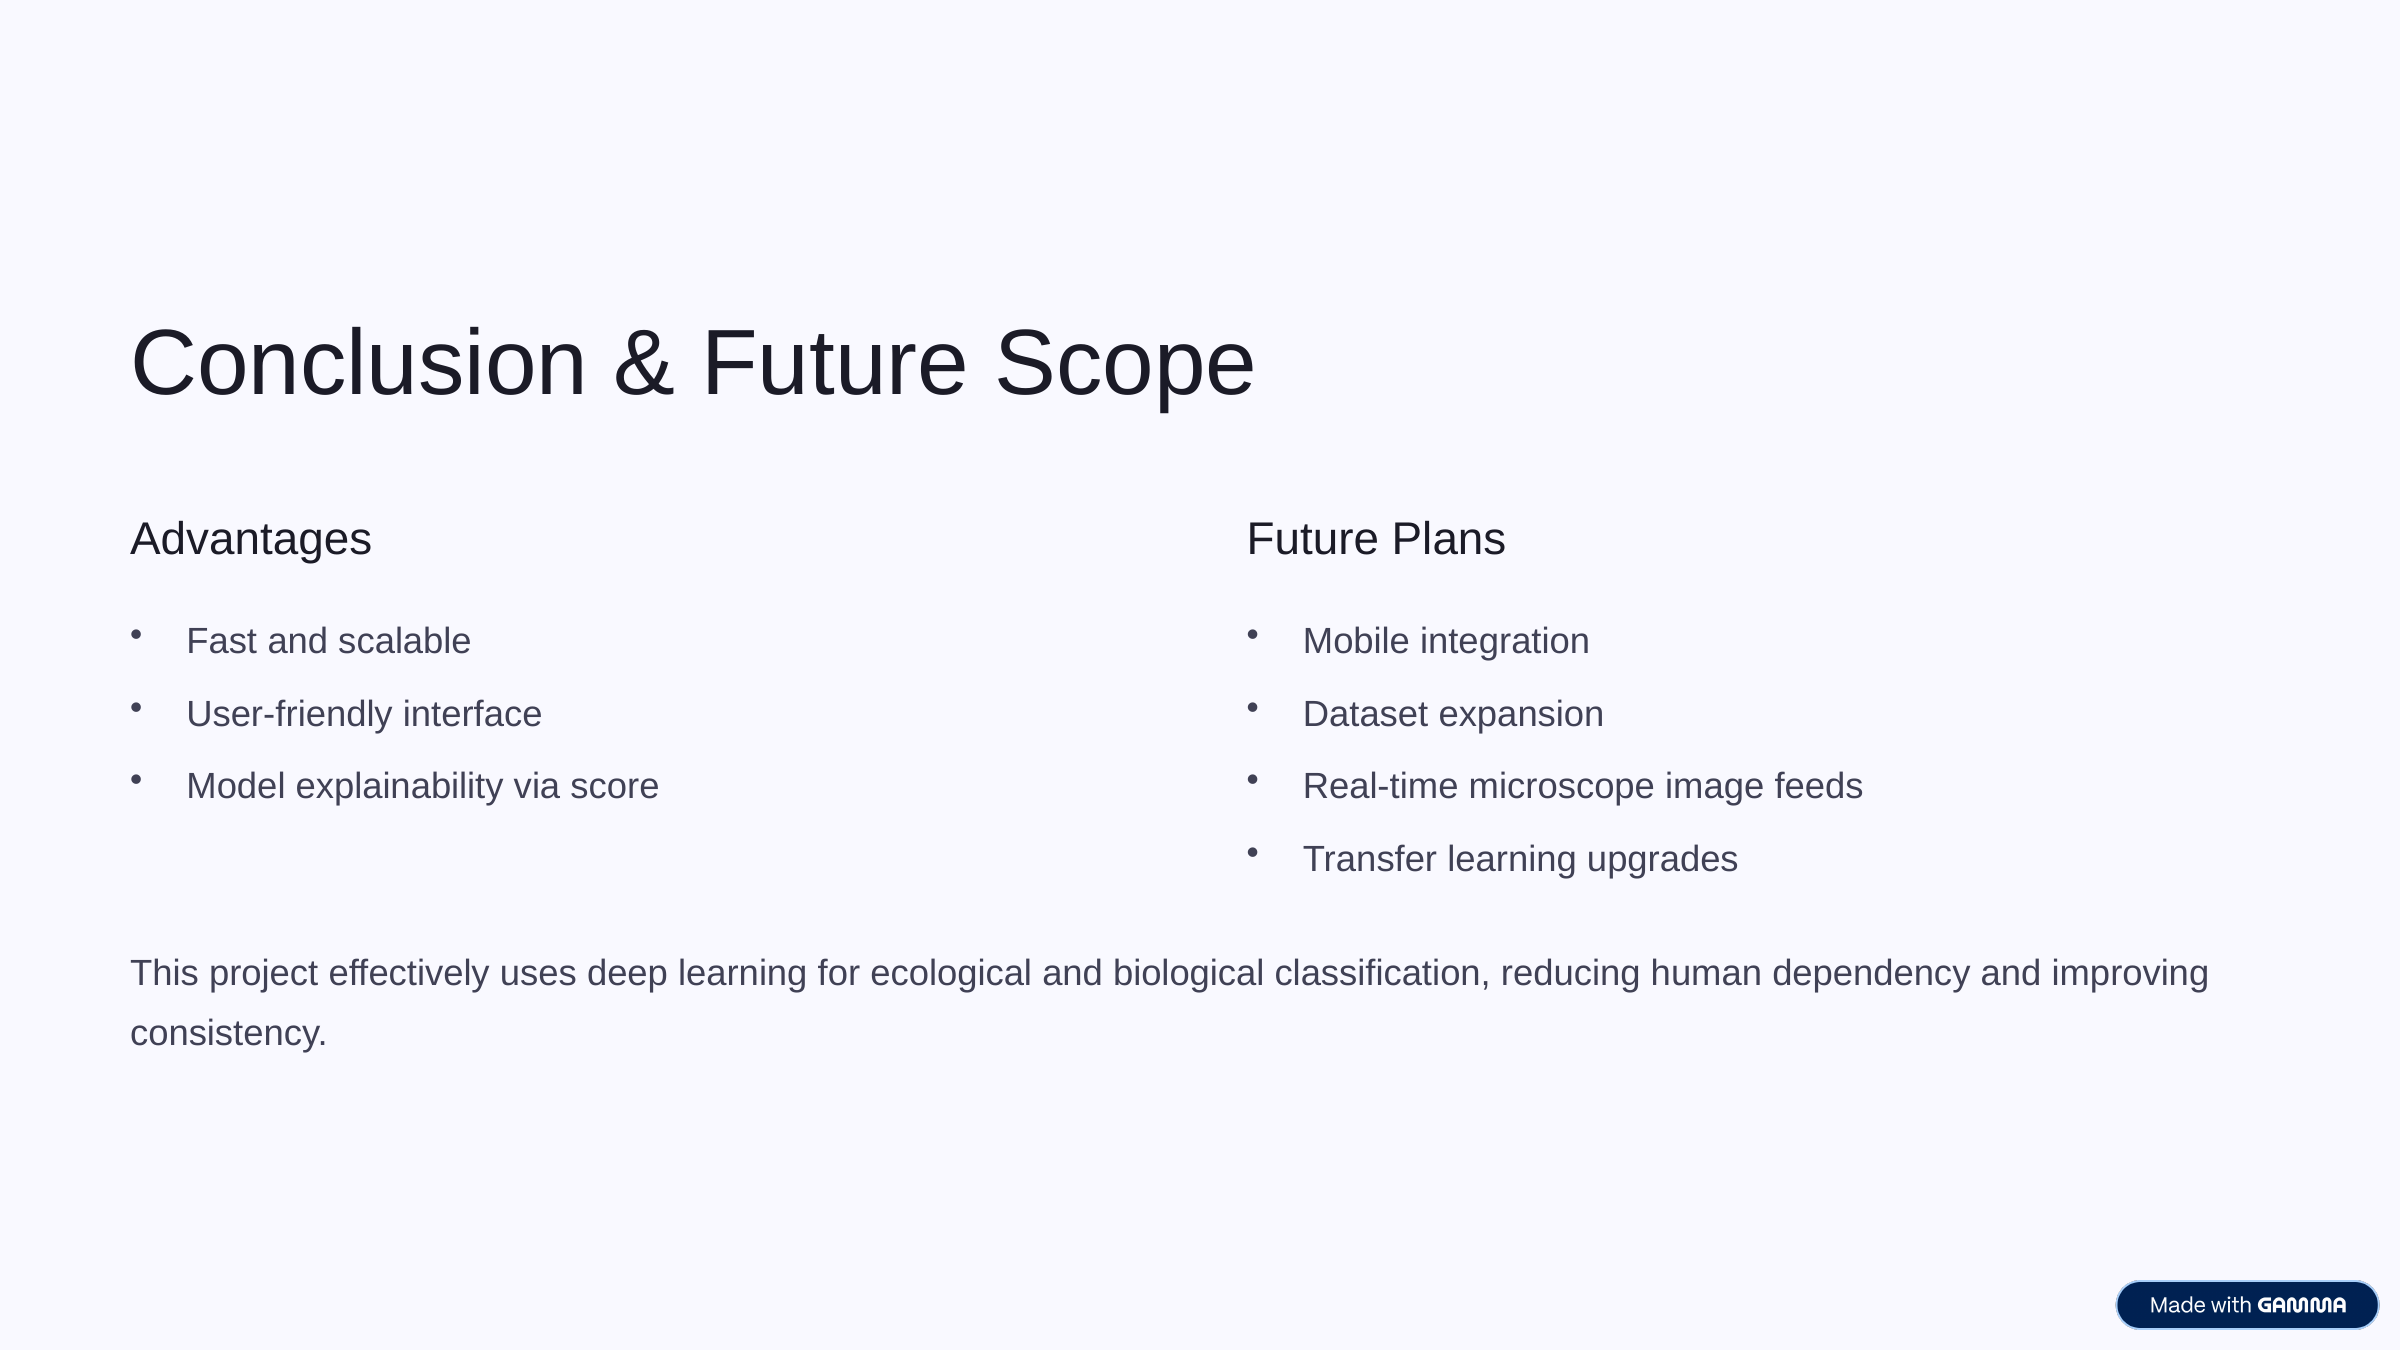

Conclusion & Future Scope
Advantages
Future Plans
Fast and scalable
Mobile integration
User-friendly interface
Dataset expansion
Model explainability via score
Real-time microscope image feeds
Transfer learning upgrades
This project effectively uses deep learning for ecological and biological classification, reducing human dependency and improving consistency.